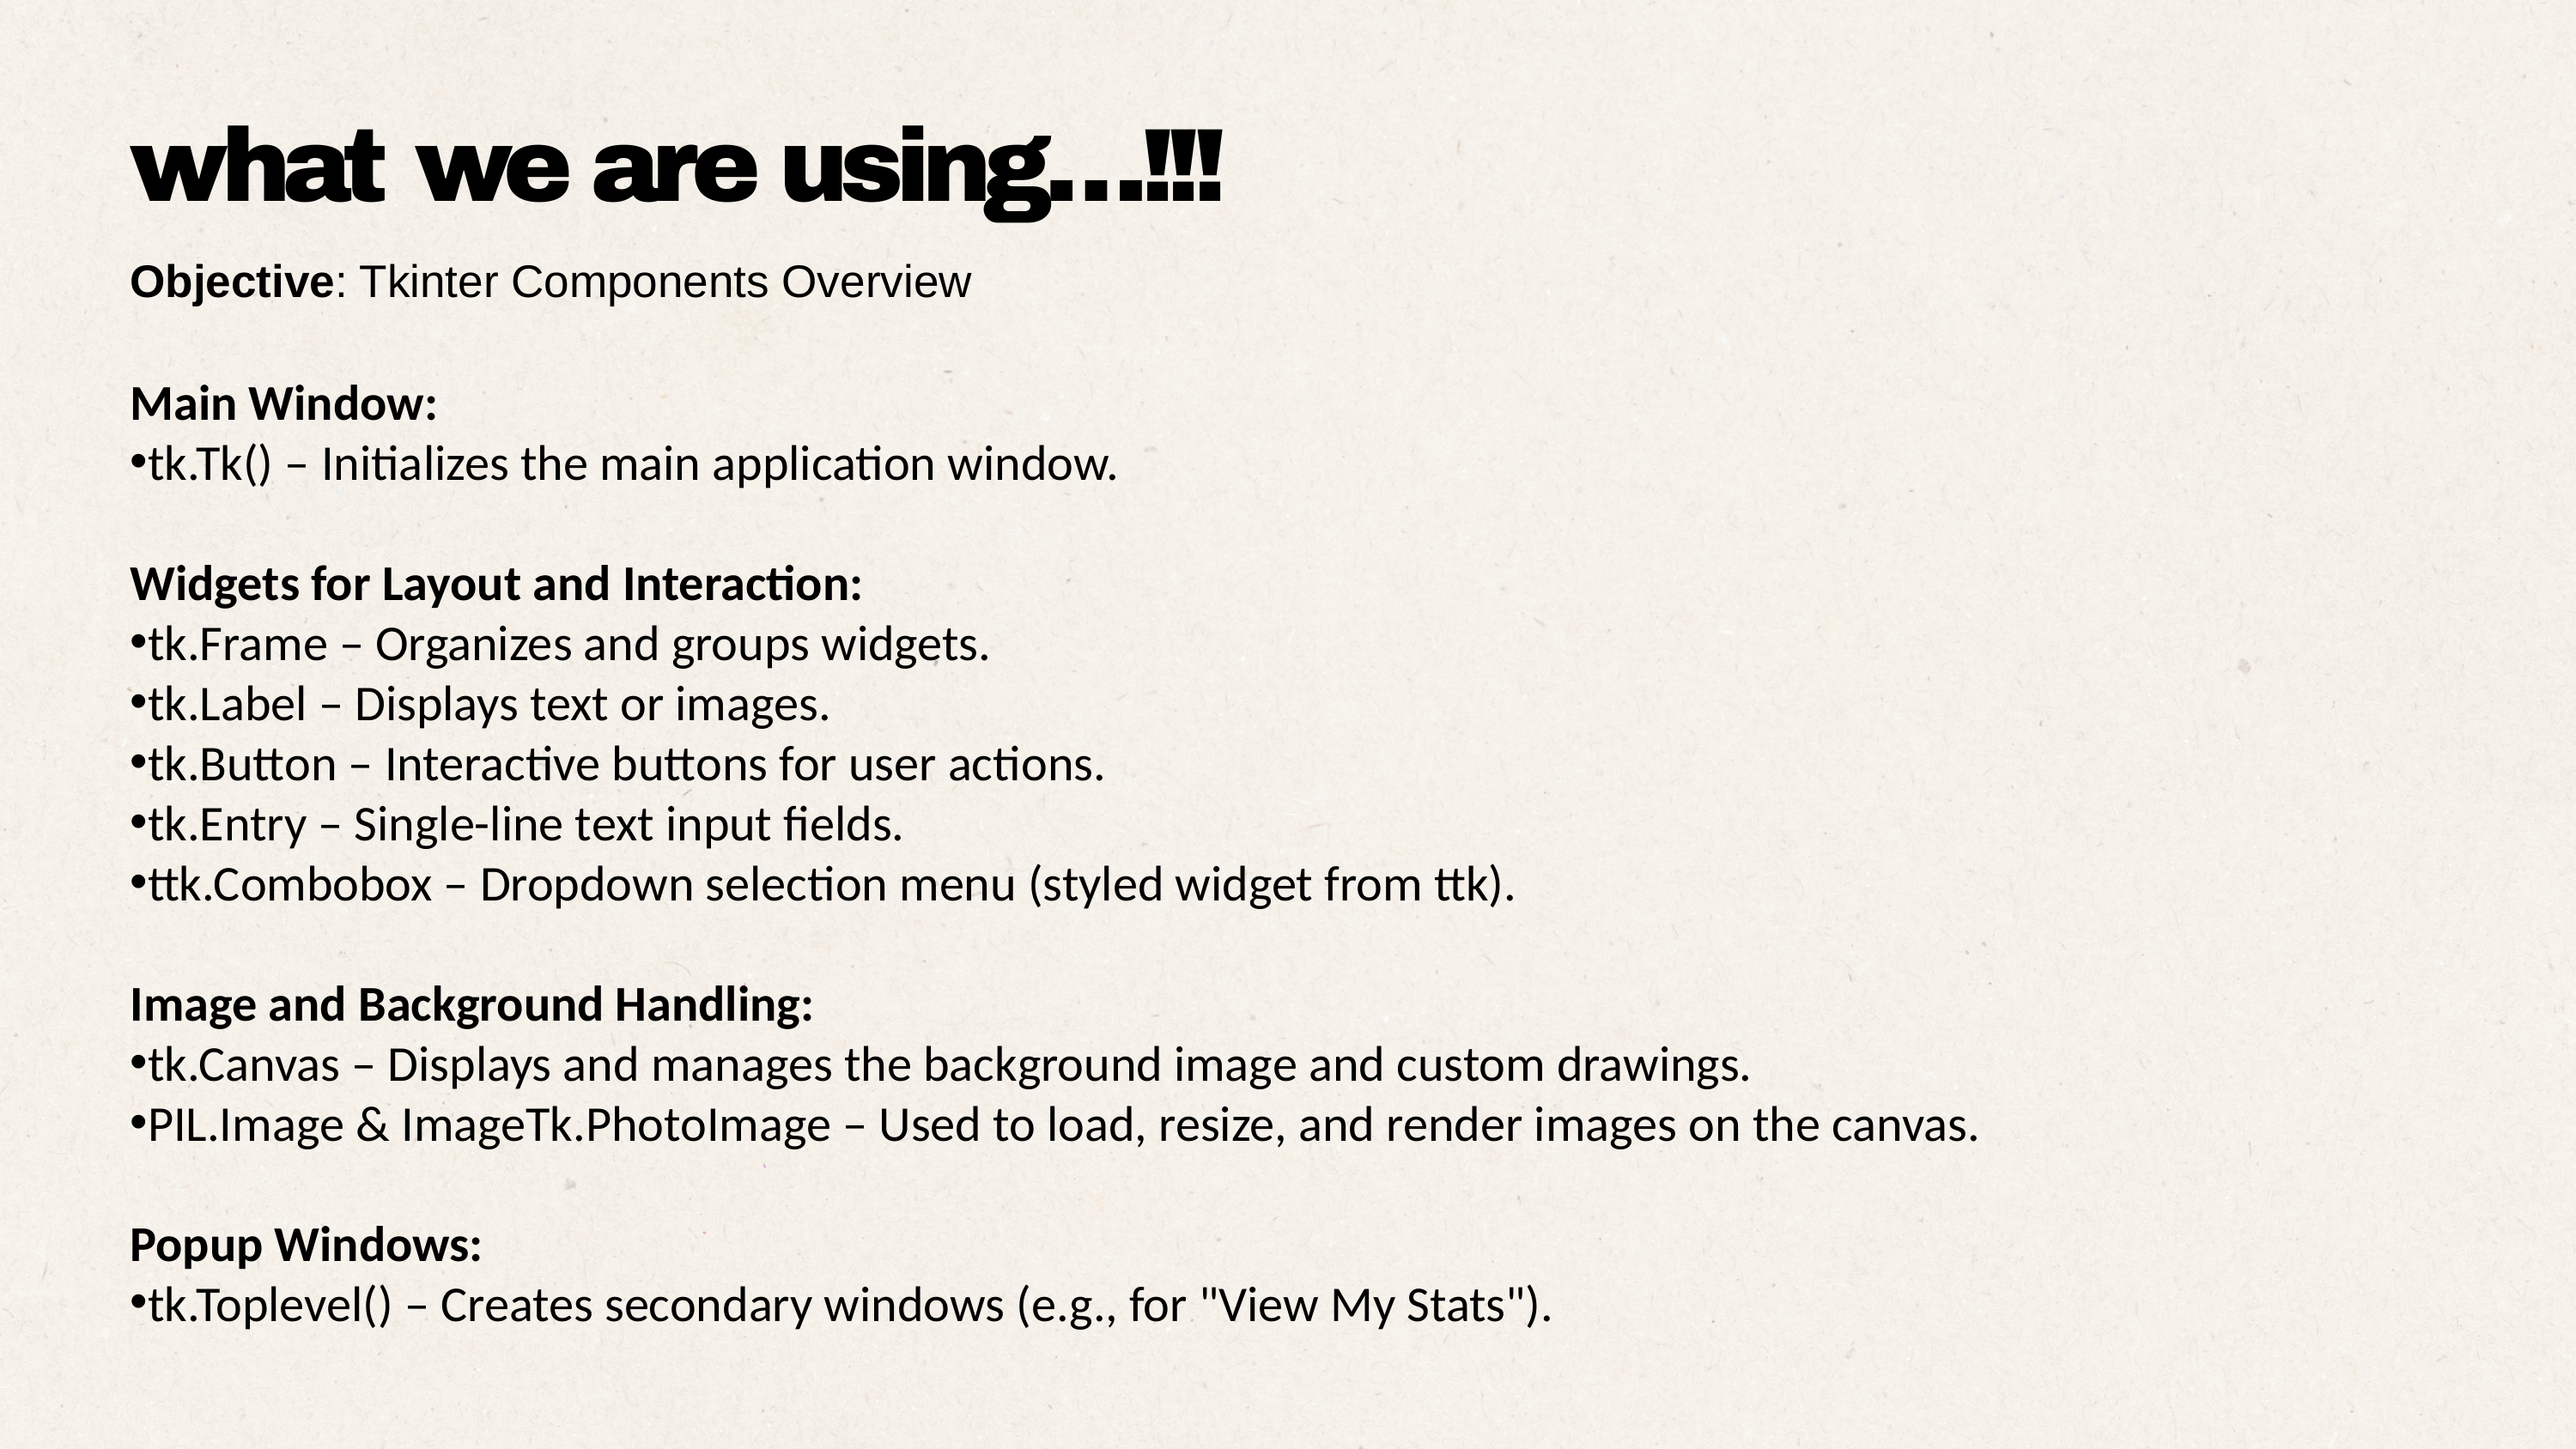

what we are using…!!!

Objective: Tkinter Components Overview

Main Window:
tk.Tk() – Initializes the main application window.

Widgets for Layout and Interaction:
tk.Frame – Organizes and groups widgets.
tk.Label – Displays text or images.
tk.Button – Interactive buttons for user actions.
tk.Entry – Single-line text input fields.
ttk.Combobox – Dropdown selection menu (styled widget from ttk).

Image and Background Handling:
tk.Canvas – Displays and manages the background image and custom drawings.
PIL.Image & ImageTk.PhotoImage – Used to load, resize, and render images on the canvas.

Popup Windows:
tk.Toplevel() – Creates secondary windows (e.g., for "View My Stats").